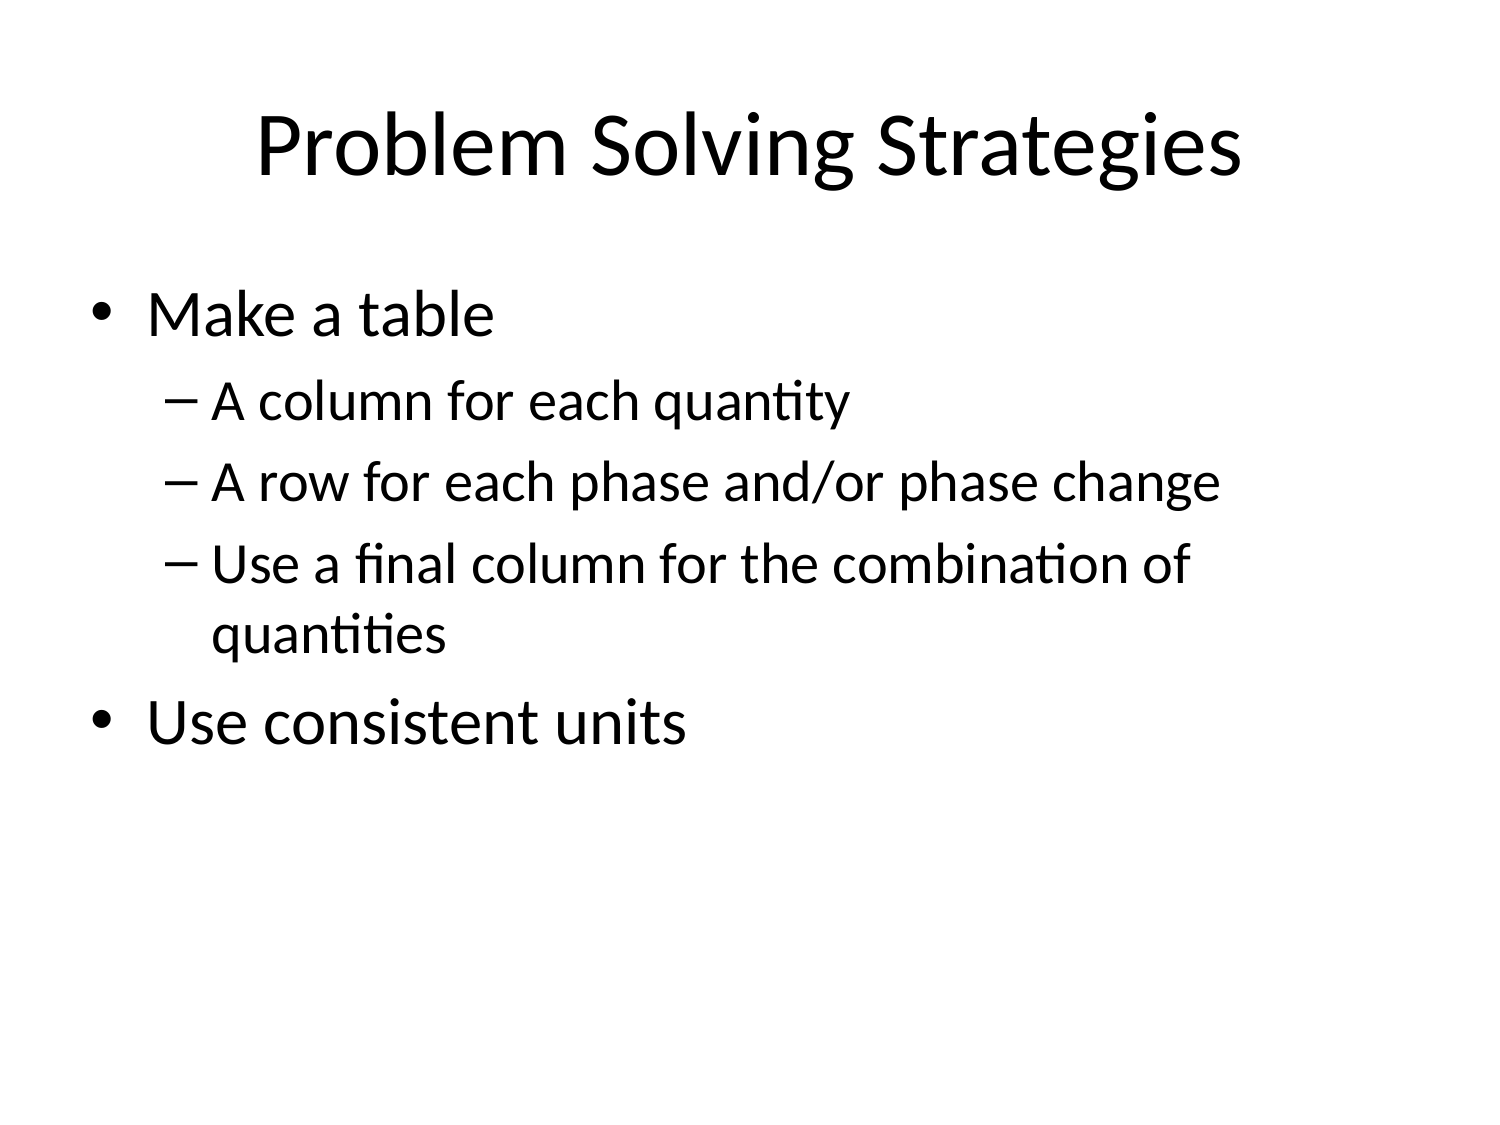

# Problem Solving Strategies
Make a table
A column for each quantity
A row for each phase and/or phase change
Use a final column for the combination of quantities
Use consistent units